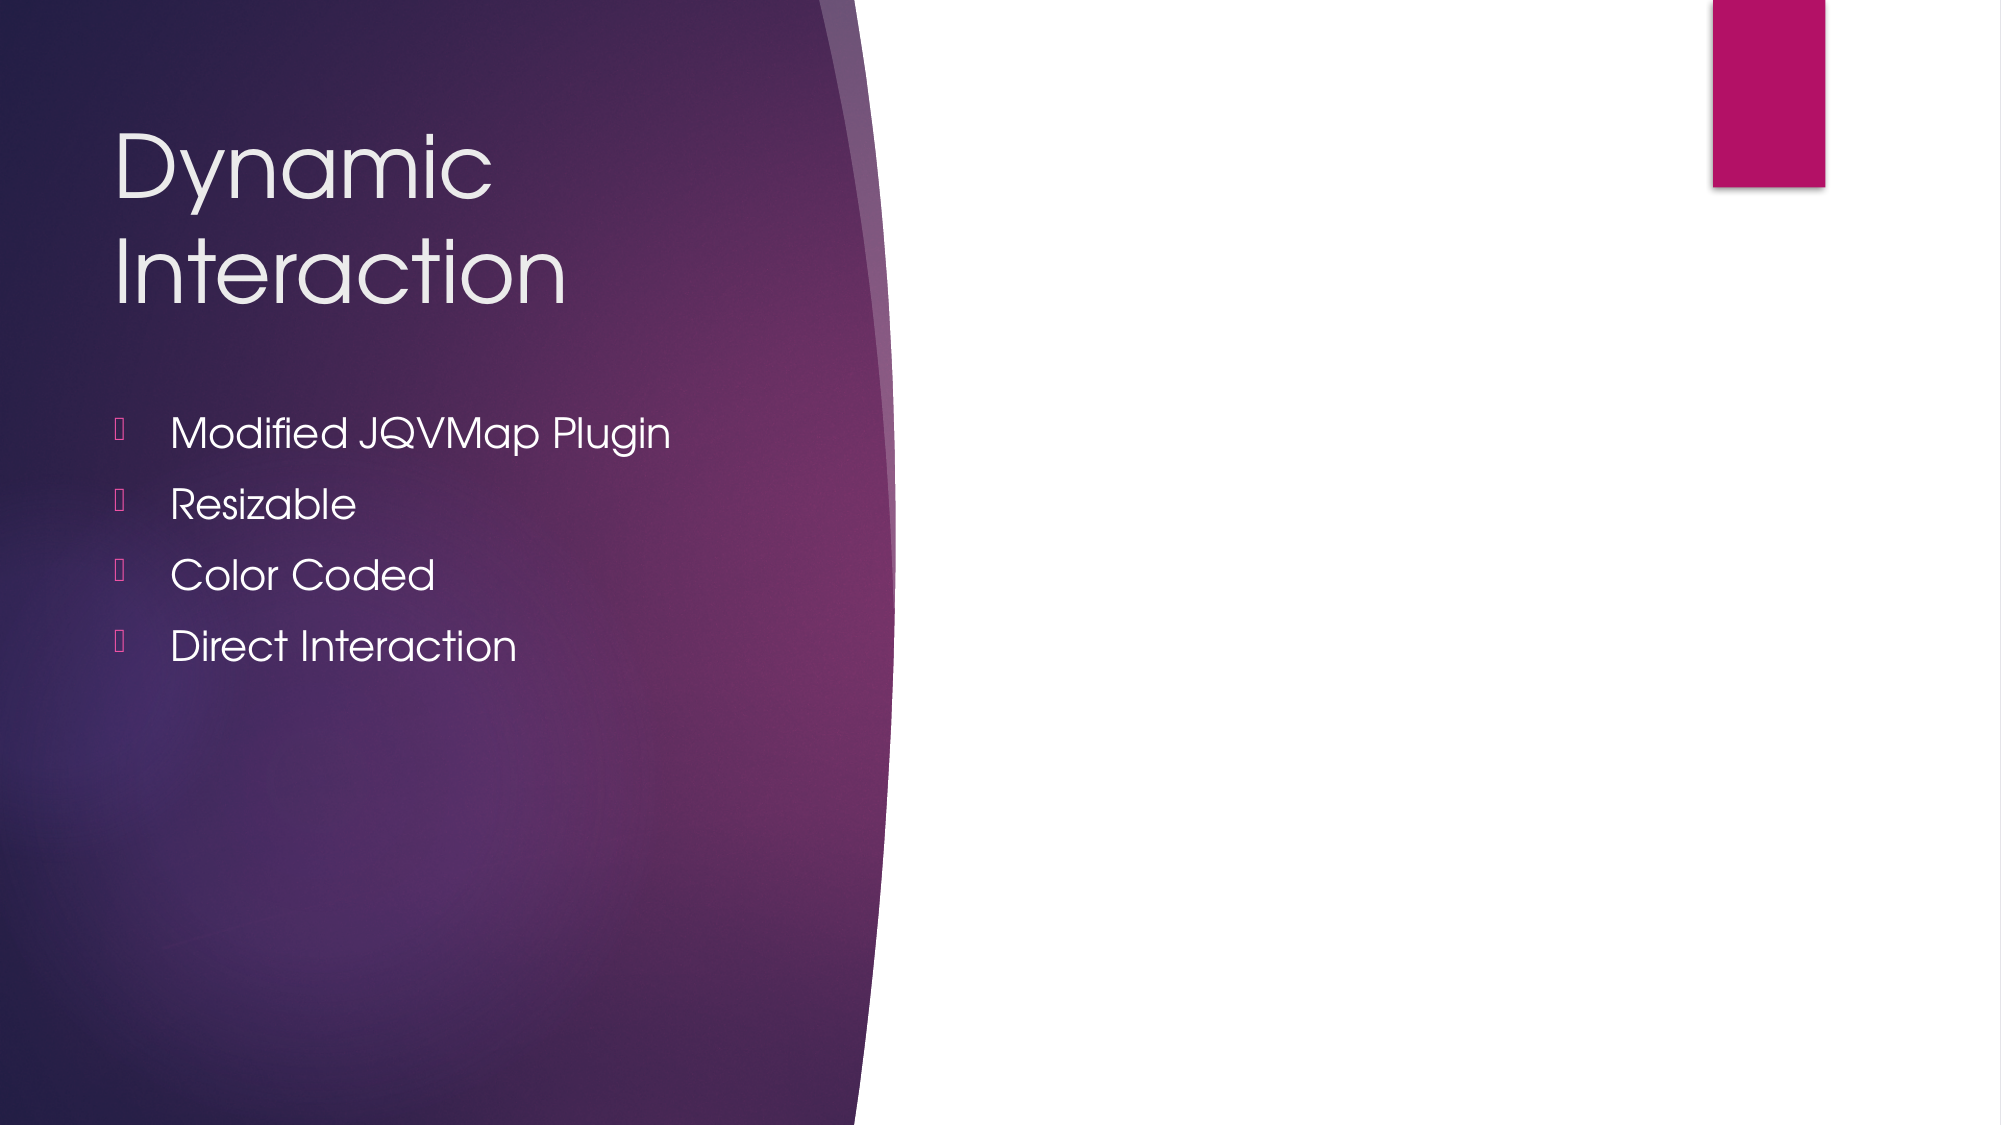

# Dynamic Interaction
Modified JQVMap Plugin
Resizable
Color Coded
Direct Interaction